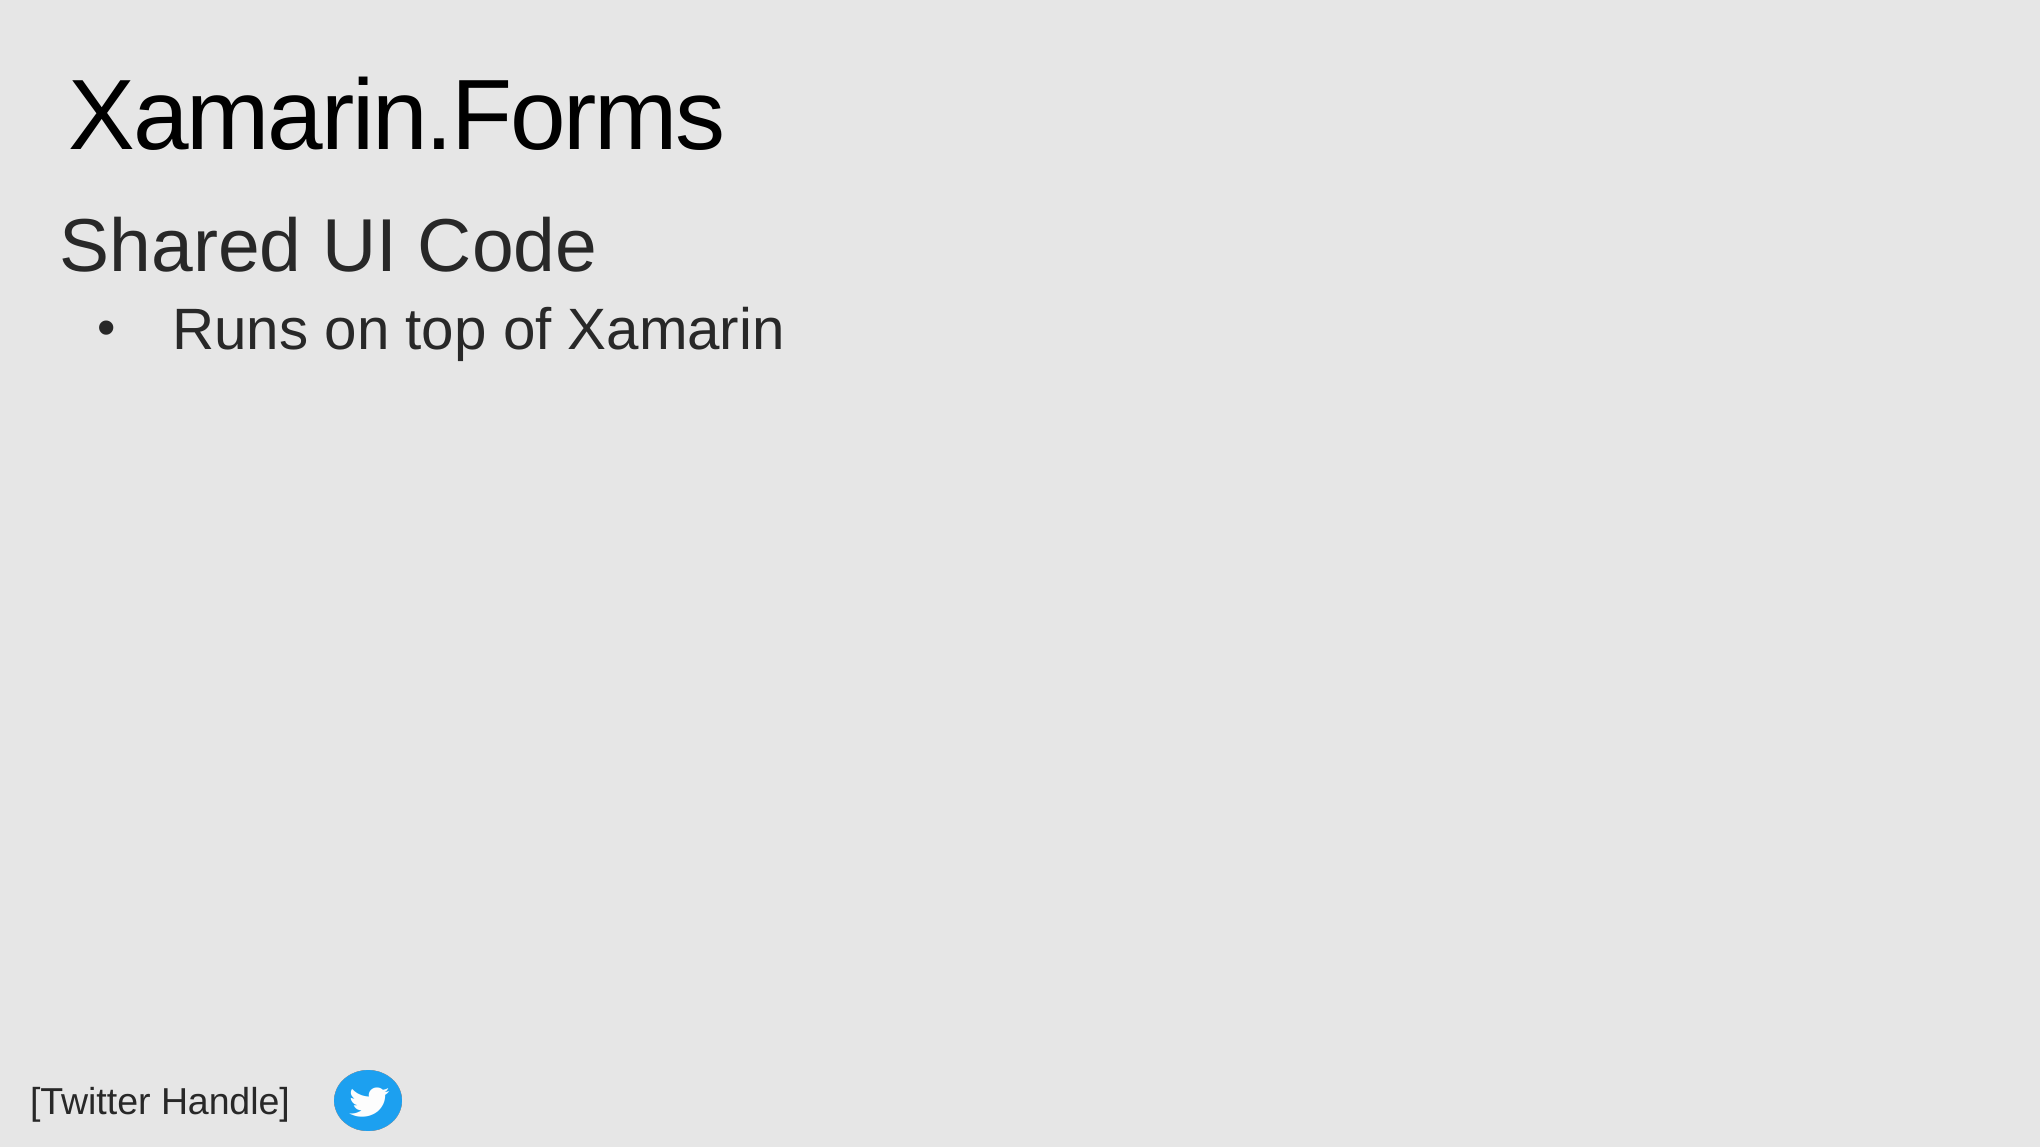

# Xamarin.Forms
Shared UI Code
Runs on top of Xamarin